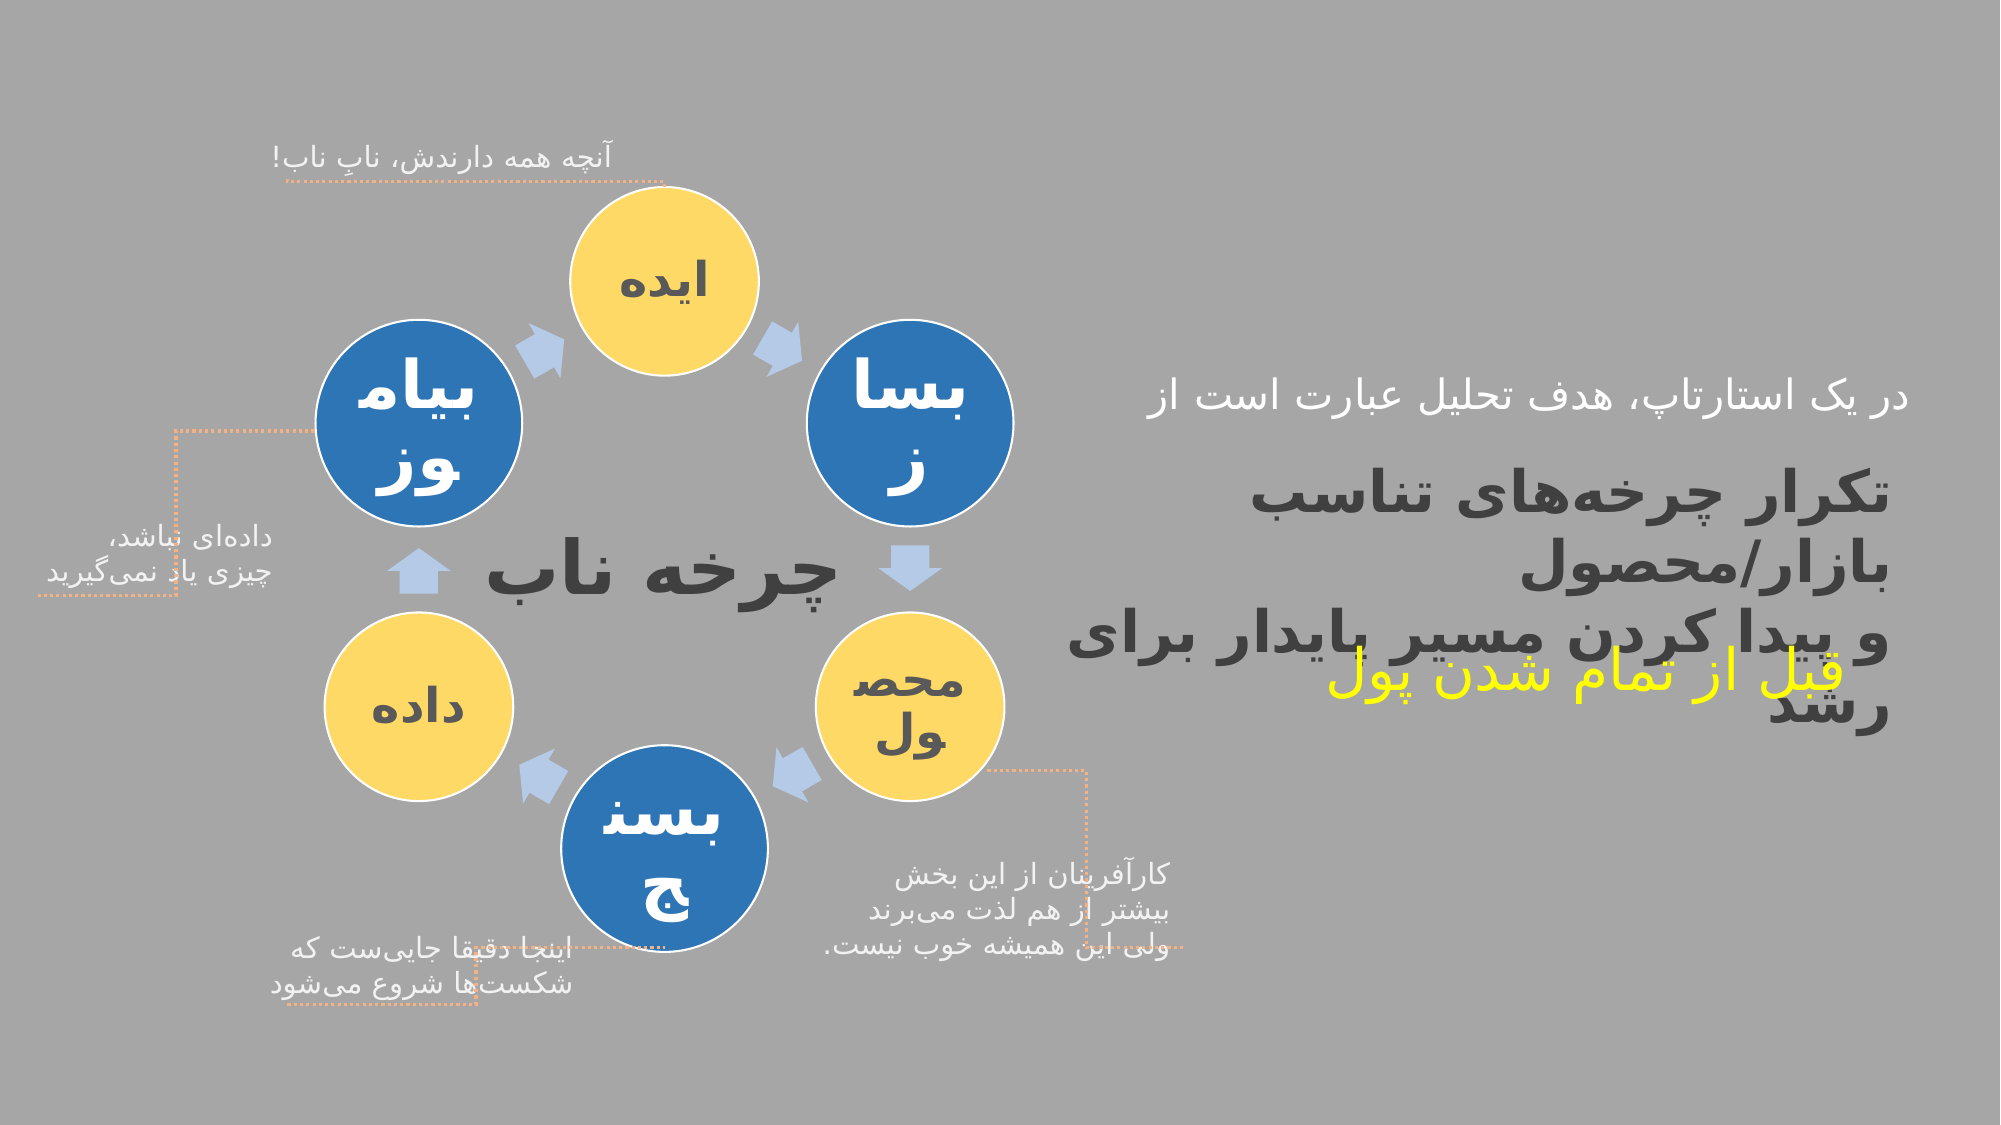

آنچه همه دارندش، نابِ ناب!
ایده

بساز

محصول

بسنج

داده

بیاموز

در یک استارتاپ، هدف تحلیل عبارت است از
تکرار چرخه‌های تناسب بازار/محصول
و پیدا کردن مسیر پایدار برای رشد
داده‌ای نباشد،
چیزی یاد نمی‌گیرید
چرخه ناب
قبل از تمام شدن پول
کارآفرینان از این بخش بیشتر از هم لذت می‌برند ولی این همیشه خوب نیست.
اینجا دقیقا جایی‌ست که شکست‌ها شروع می‌شود